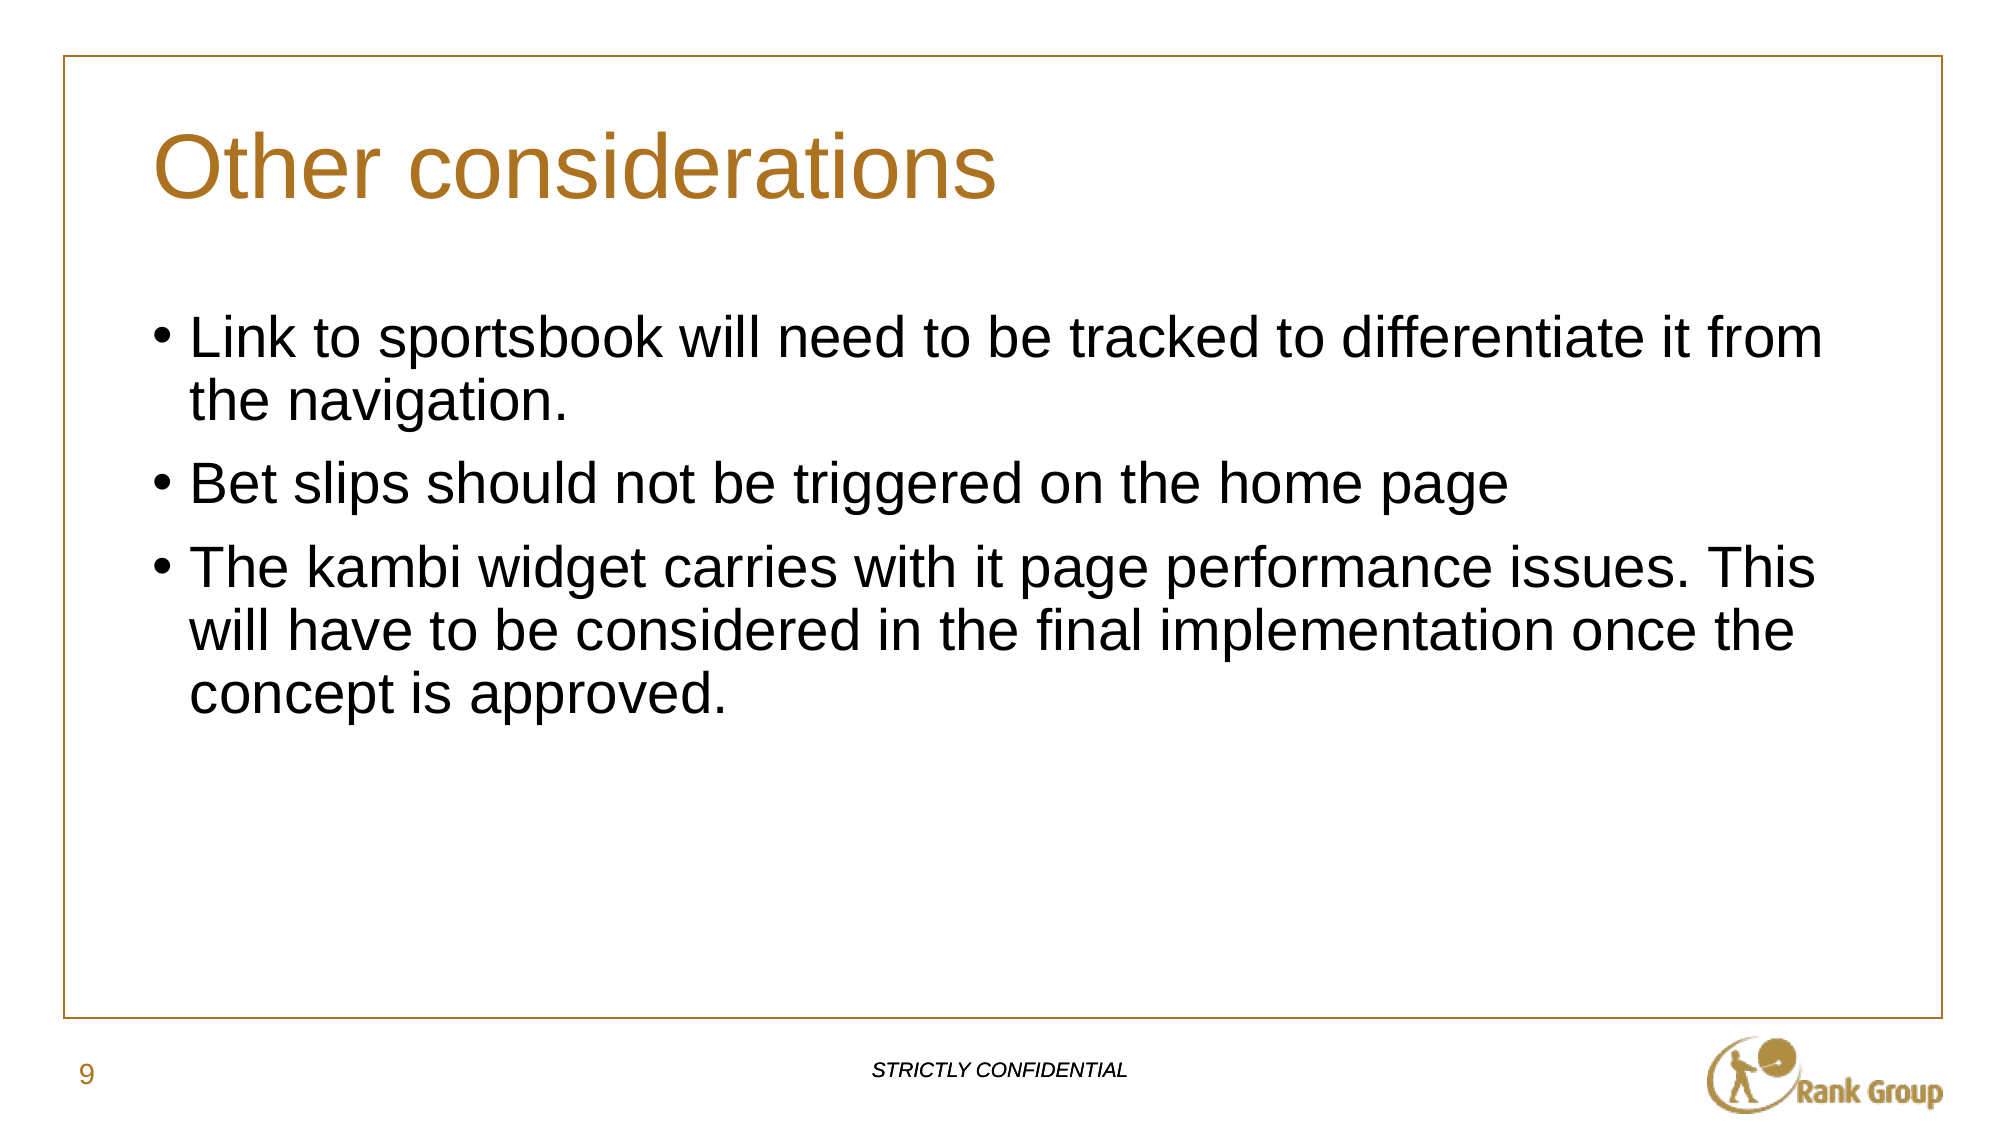

# Other considerations
Link to sportsbook will need to be tracked to differentiate it from the navigation.
Bet slips should not be triggered on the home page
The kambi widget carries with it page performance issues. This will have to be considered in the final implementation once the concept is approved.

9